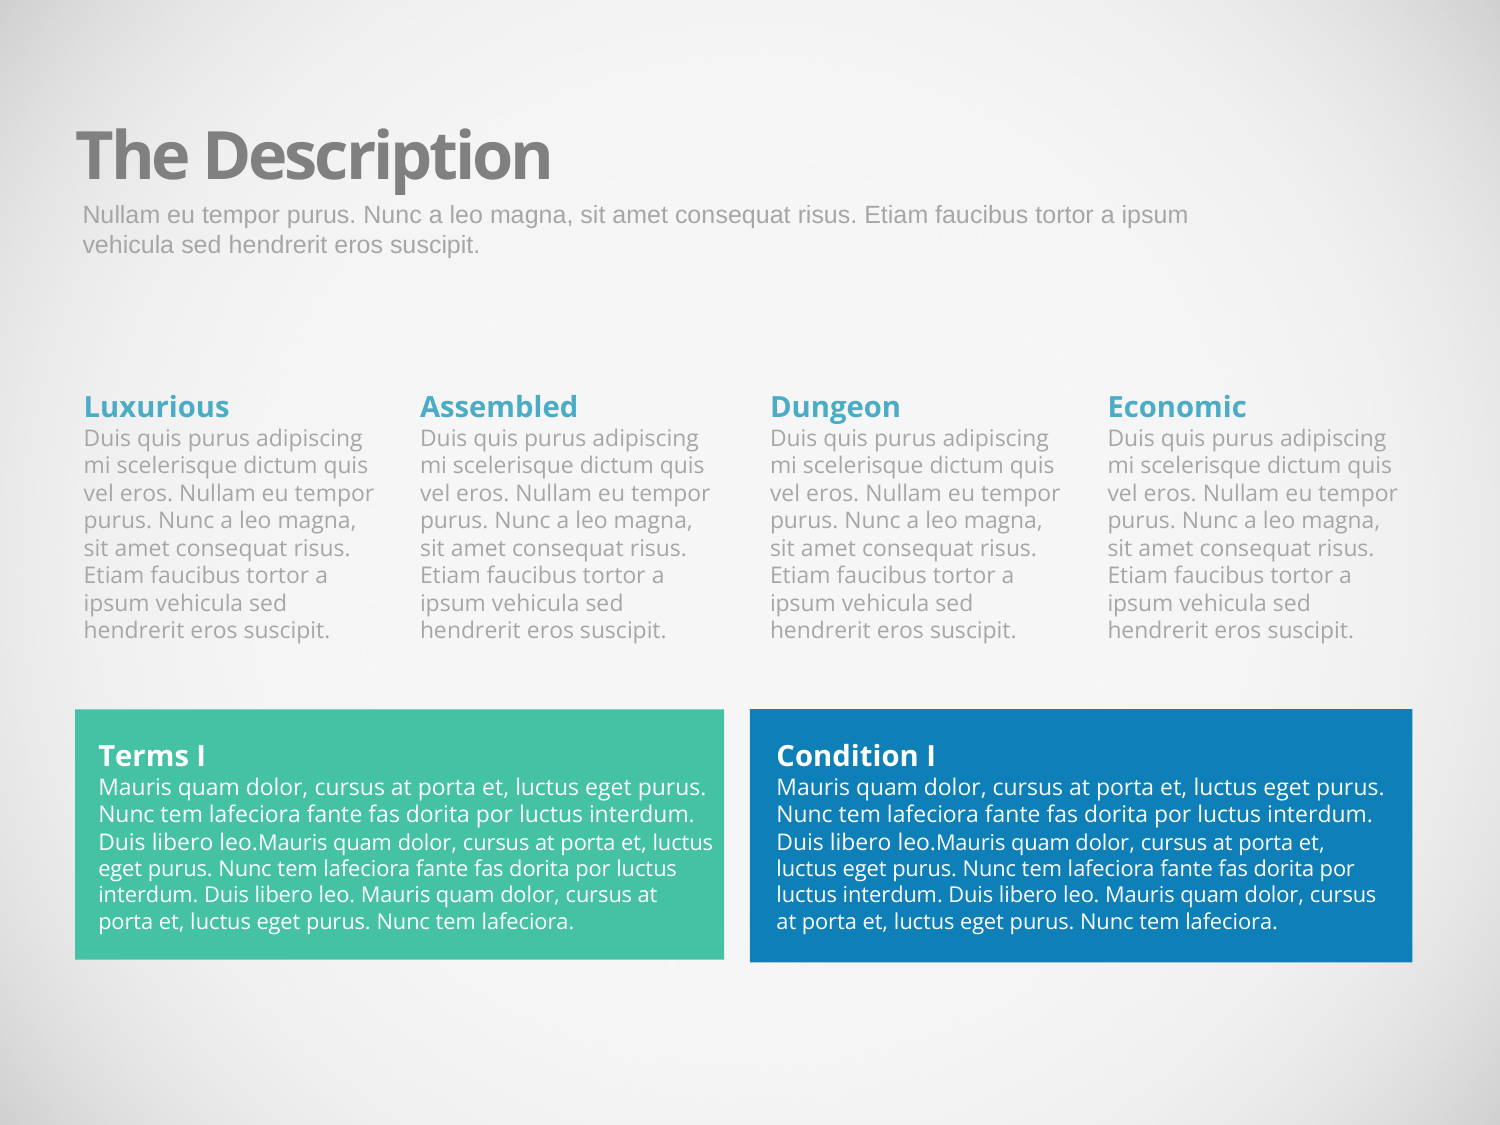

The Description
Nullam eu tempor purus. Nunc a leo magna, sit amet consequat risus. Etiam faucibus tortor a ipsum vehicula sed hendrerit eros suscipit.
Luxurious
Duis quis purus adipiscing mi scelerisque dictum quis vel eros. Nullam eu tempor purus. Nunc a leo magna, sit amet consequat risus. Etiam faucibus tortor a ipsum vehicula sed hendrerit eros suscipit.
Assembled
Duis quis purus adipiscing mi scelerisque dictum quis vel eros. Nullam eu tempor purus. Nunc a leo magna, sit amet consequat risus. Etiam faucibus tortor a ipsum vehicula sed hendrerit eros suscipit.
Dungeon
Duis quis purus adipiscing mi scelerisque dictum quis vel eros. Nullam eu tempor purus. Nunc a leo magna, sit amet consequat risus. Etiam faucibus tortor a ipsum vehicula sed hendrerit eros suscipit.
Economic
Duis quis purus adipiscing mi scelerisque dictum quis vel eros. Nullam eu tempor purus. Nunc a leo magna, sit amet consequat risus. Etiam faucibus tortor a ipsum vehicula sed hendrerit eros suscipit.
Terms I
Mauris quam dolor, cursus at porta et, luctus eget purus. Nunc tem lafeciora fante fas dorita por luctus interdum. Duis libero leo.Mauris quam dolor, cursus at porta et, luctus eget purus. Nunc tem lafeciora fante fas dorita por luctus interdum. Duis libero leo. Mauris quam dolor, cursus at porta et, luctus eget purus. Nunc tem lafeciora.
Condition I
Mauris quam dolor, cursus at porta et, luctus eget purus. Nunc tem lafeciora fante fas dorita por luctus interdum. Duis libero leo.Mauris quam dolor, cursus at porta et, luctus eget purus. Nunc tem lafeciora fante fas dorita por luctus interdum. Duis libero leo. Mauris quam dolor, cursus at porta et, luctus eget purus. Nunc tem lafeciora.